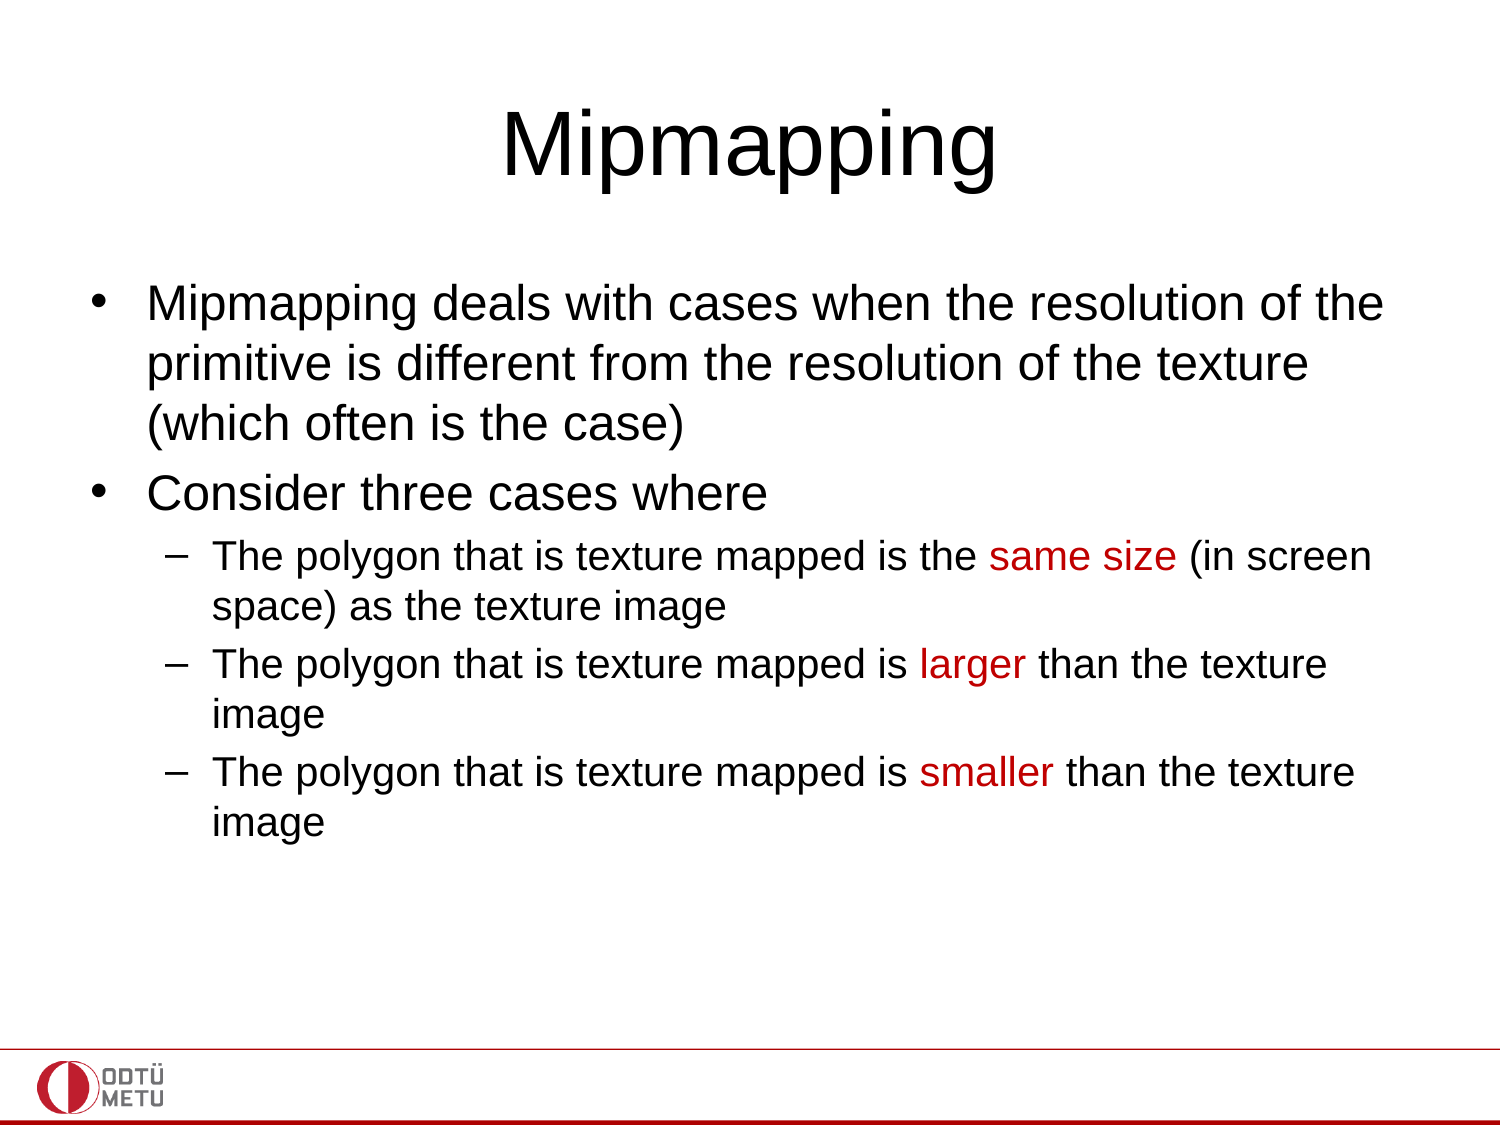

# Mipmapping
Mipmapping deals with cases when the resolution of the primitive is different from the resolution of the texture (which often is the case)
Consider three cases where
The polygon that is texture mapped is the same size (in screen space) as the texture image
The polygon that is texture mapped is larger than the texture image
The polygon that is texture mapped is smaller than the texture image